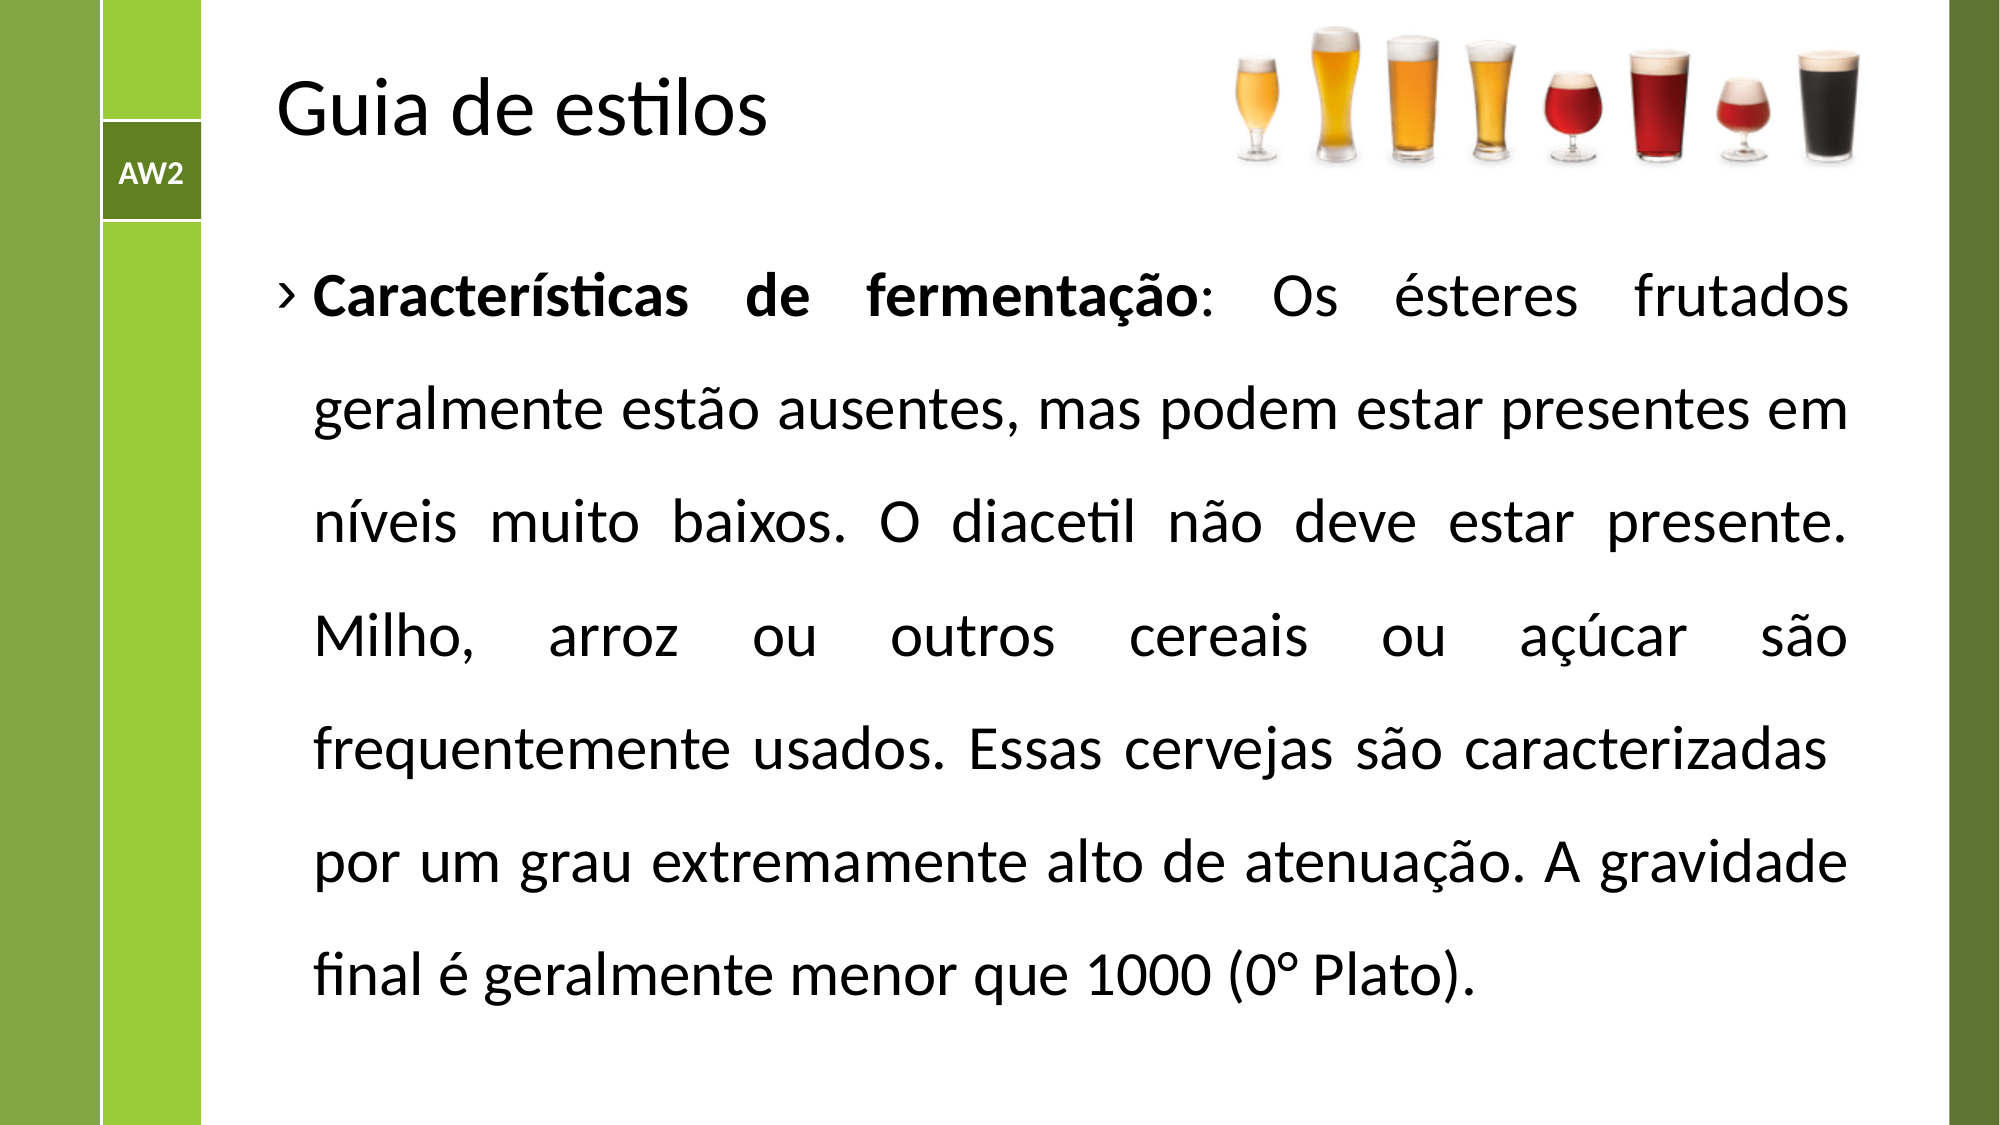

# Guia de estilos
Características de fermentação: Os ésteres frutados geralmente estão ausentes, mas podem estar presentes em níveis muito baixos. O diacetil não deve estar presente. Milho, arroz ou outros cereais ou açúcar são frequentemente usados. Essas cervejas são caracterizadas  por um grau extremamente alto de atenuação. A gravidade final é geralmente menor que 1000 (0° Plato).